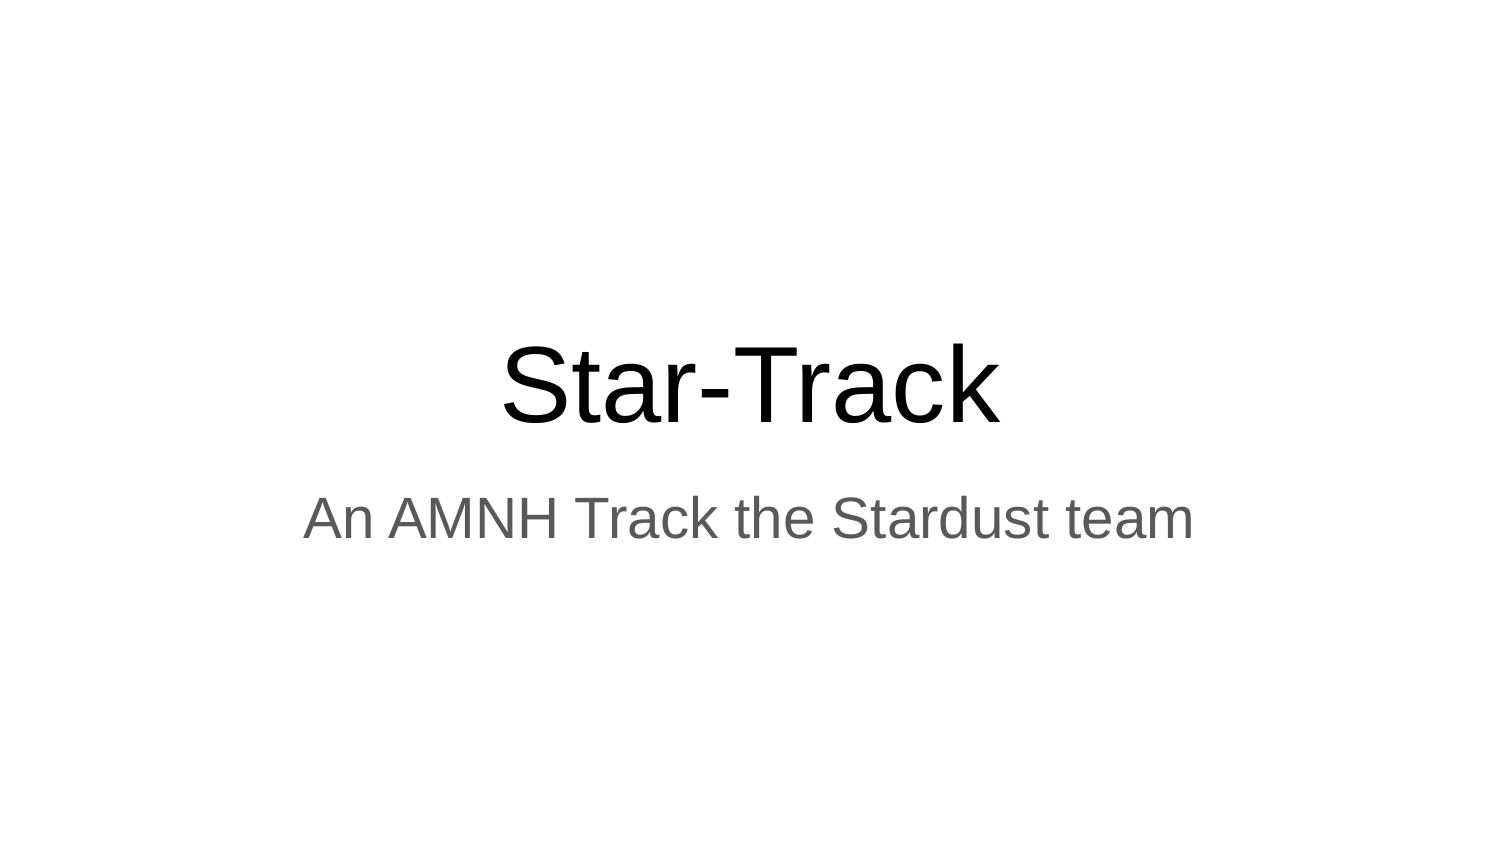

# Star-Track
An AMNH Track the Stardust team